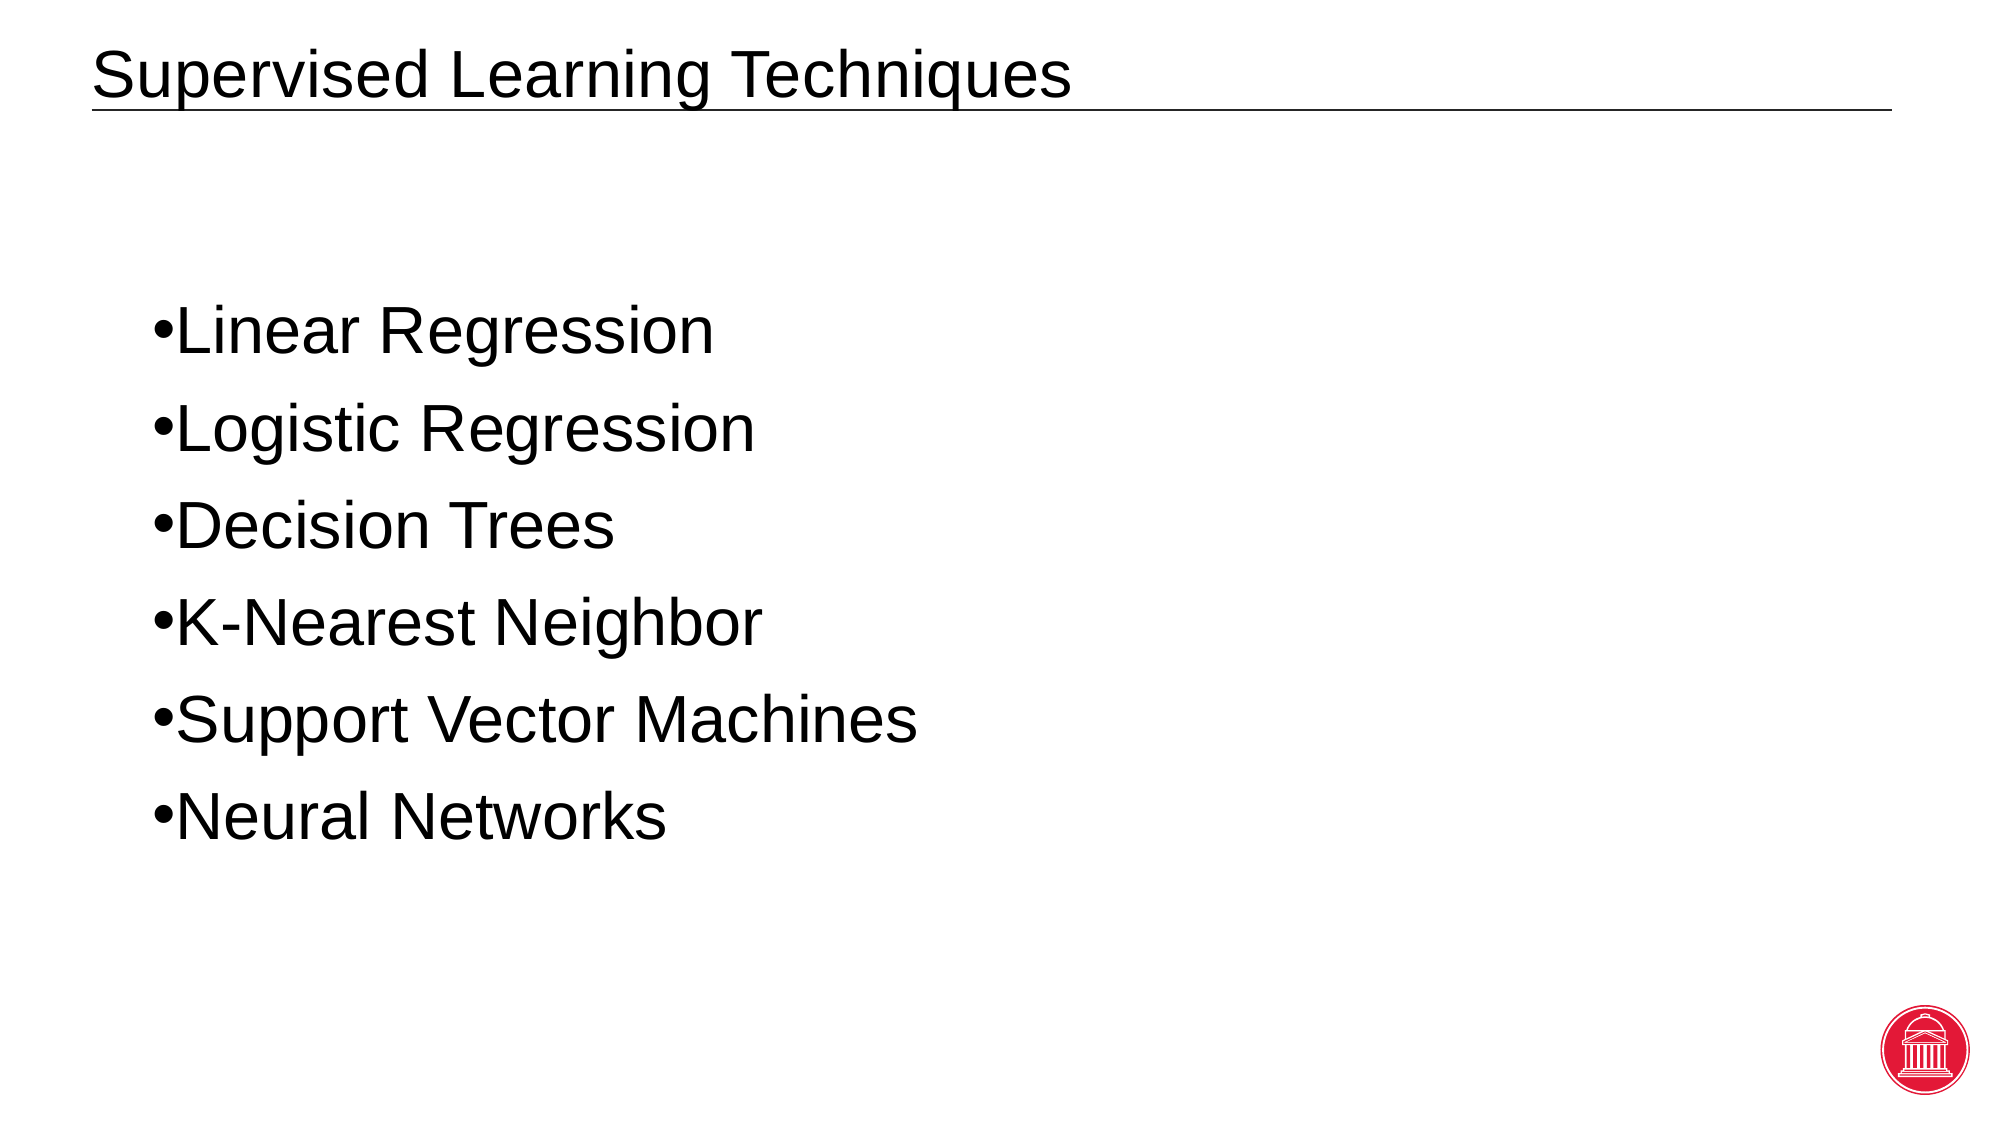

# Supervised Learning Techniques
Linear Regression
Logistic Regression
Decision Trees
K-Nearest Neighbor
Support Vector Machines
Neural Networks